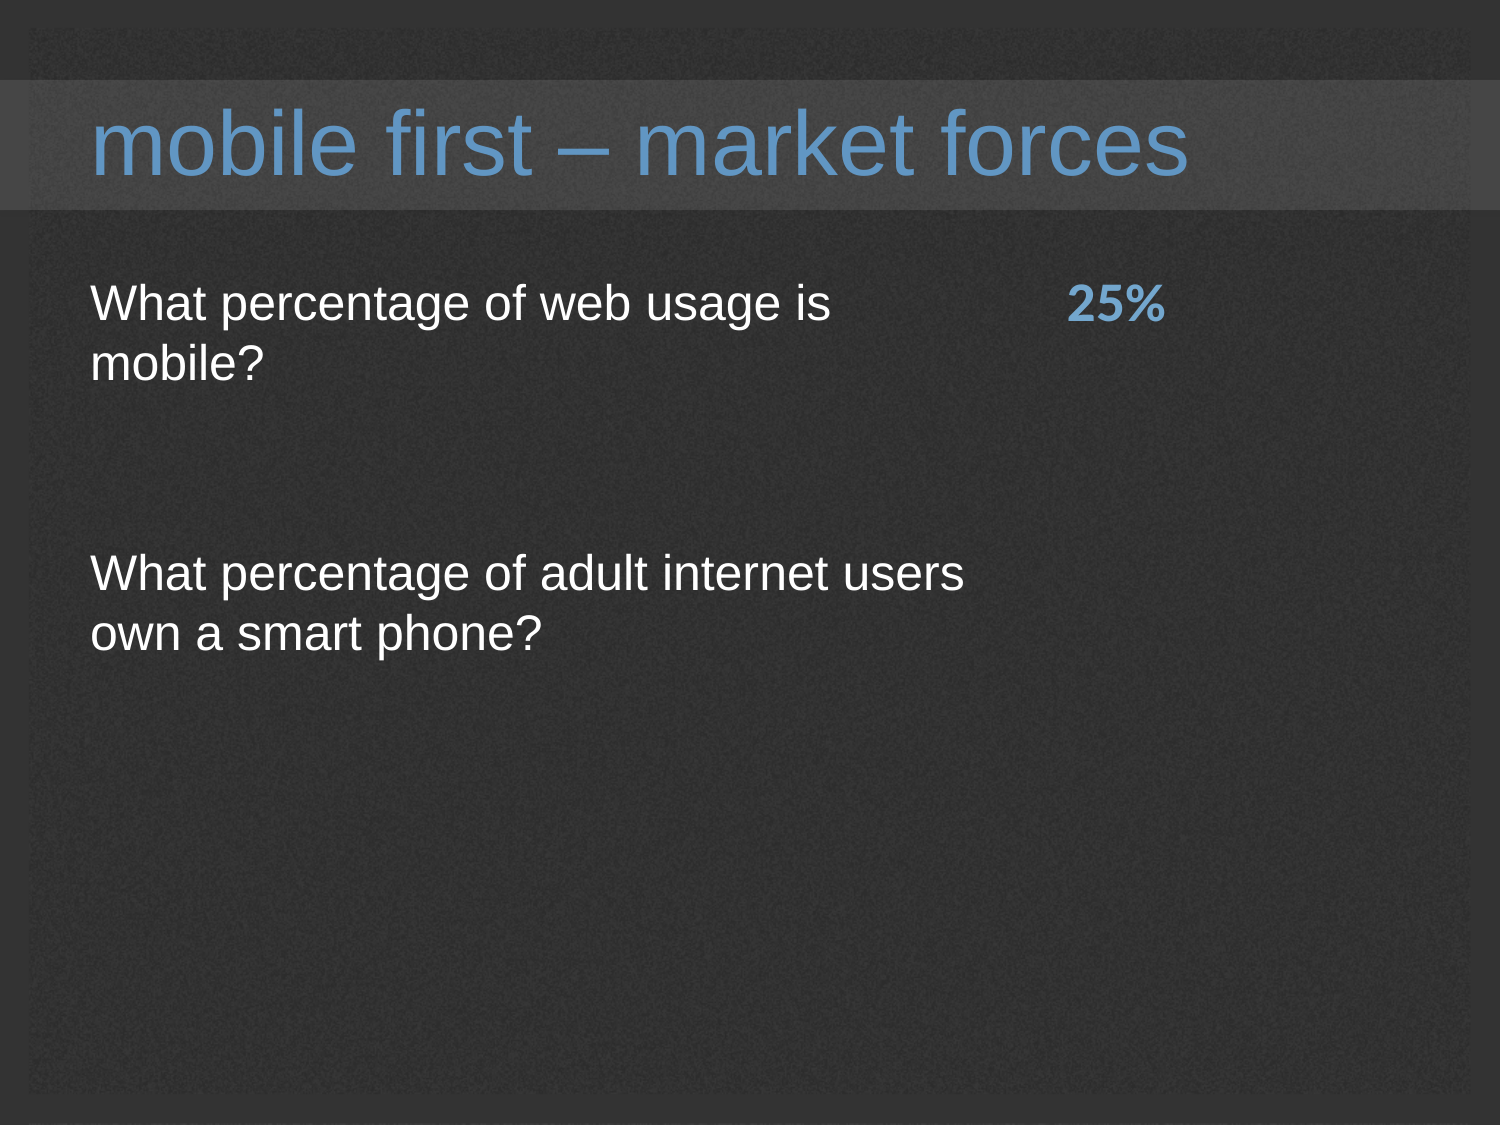

# mobile first – market forces
What percentage of web usage is mobile?

What percentage of adult internet users own a smart phone?
25%